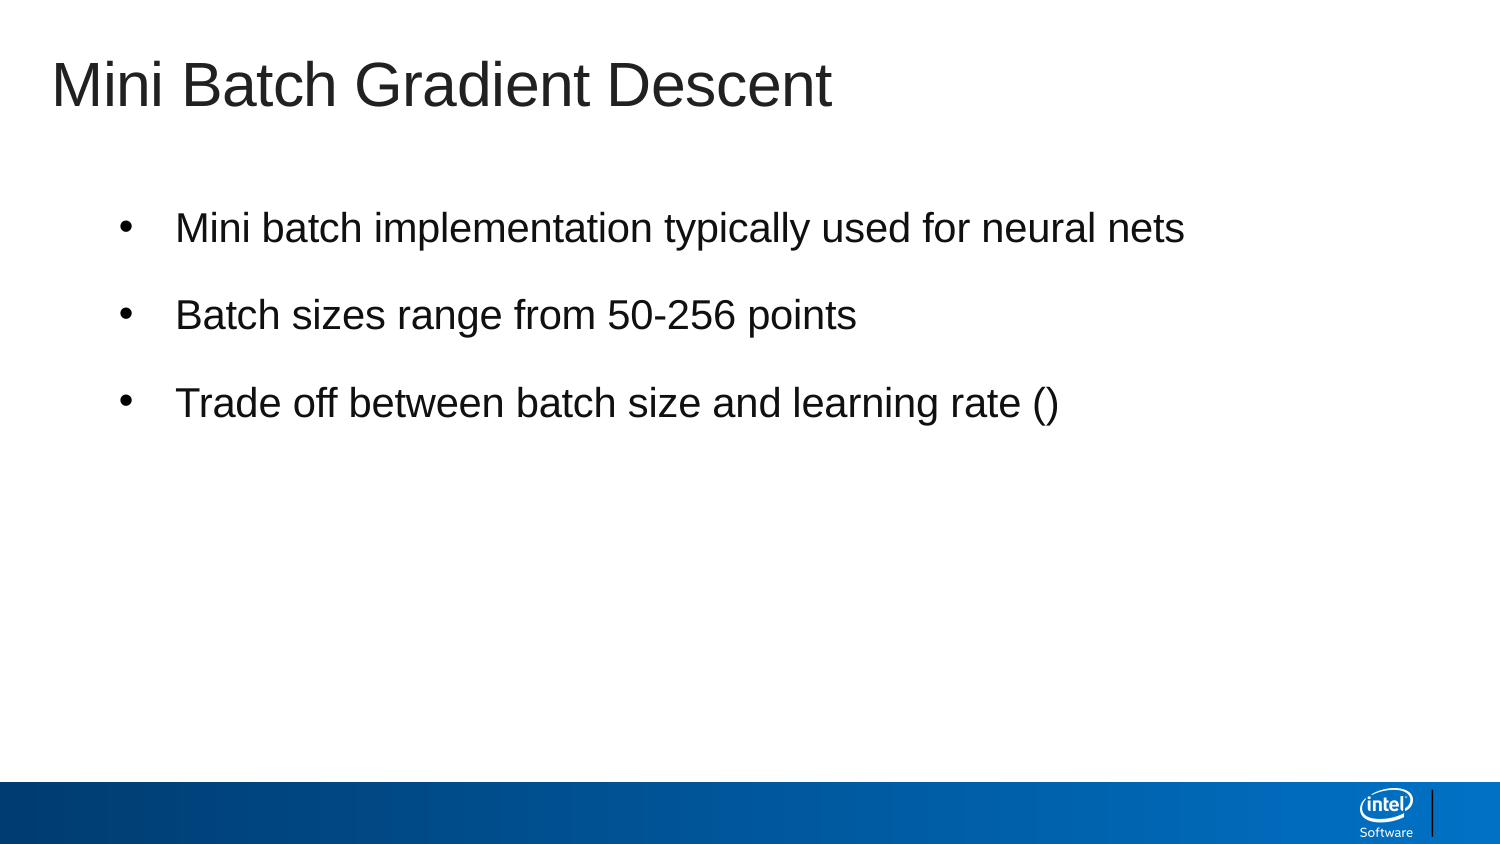

Mini Batch Gradient Descent
Mini batch implementation typically used for neural nets
Batch sizes range from 50-256 points
Trade off between batch size and learning rate ()
Tailor learning rate schedule: gradually reduce learning rate during a given epoch